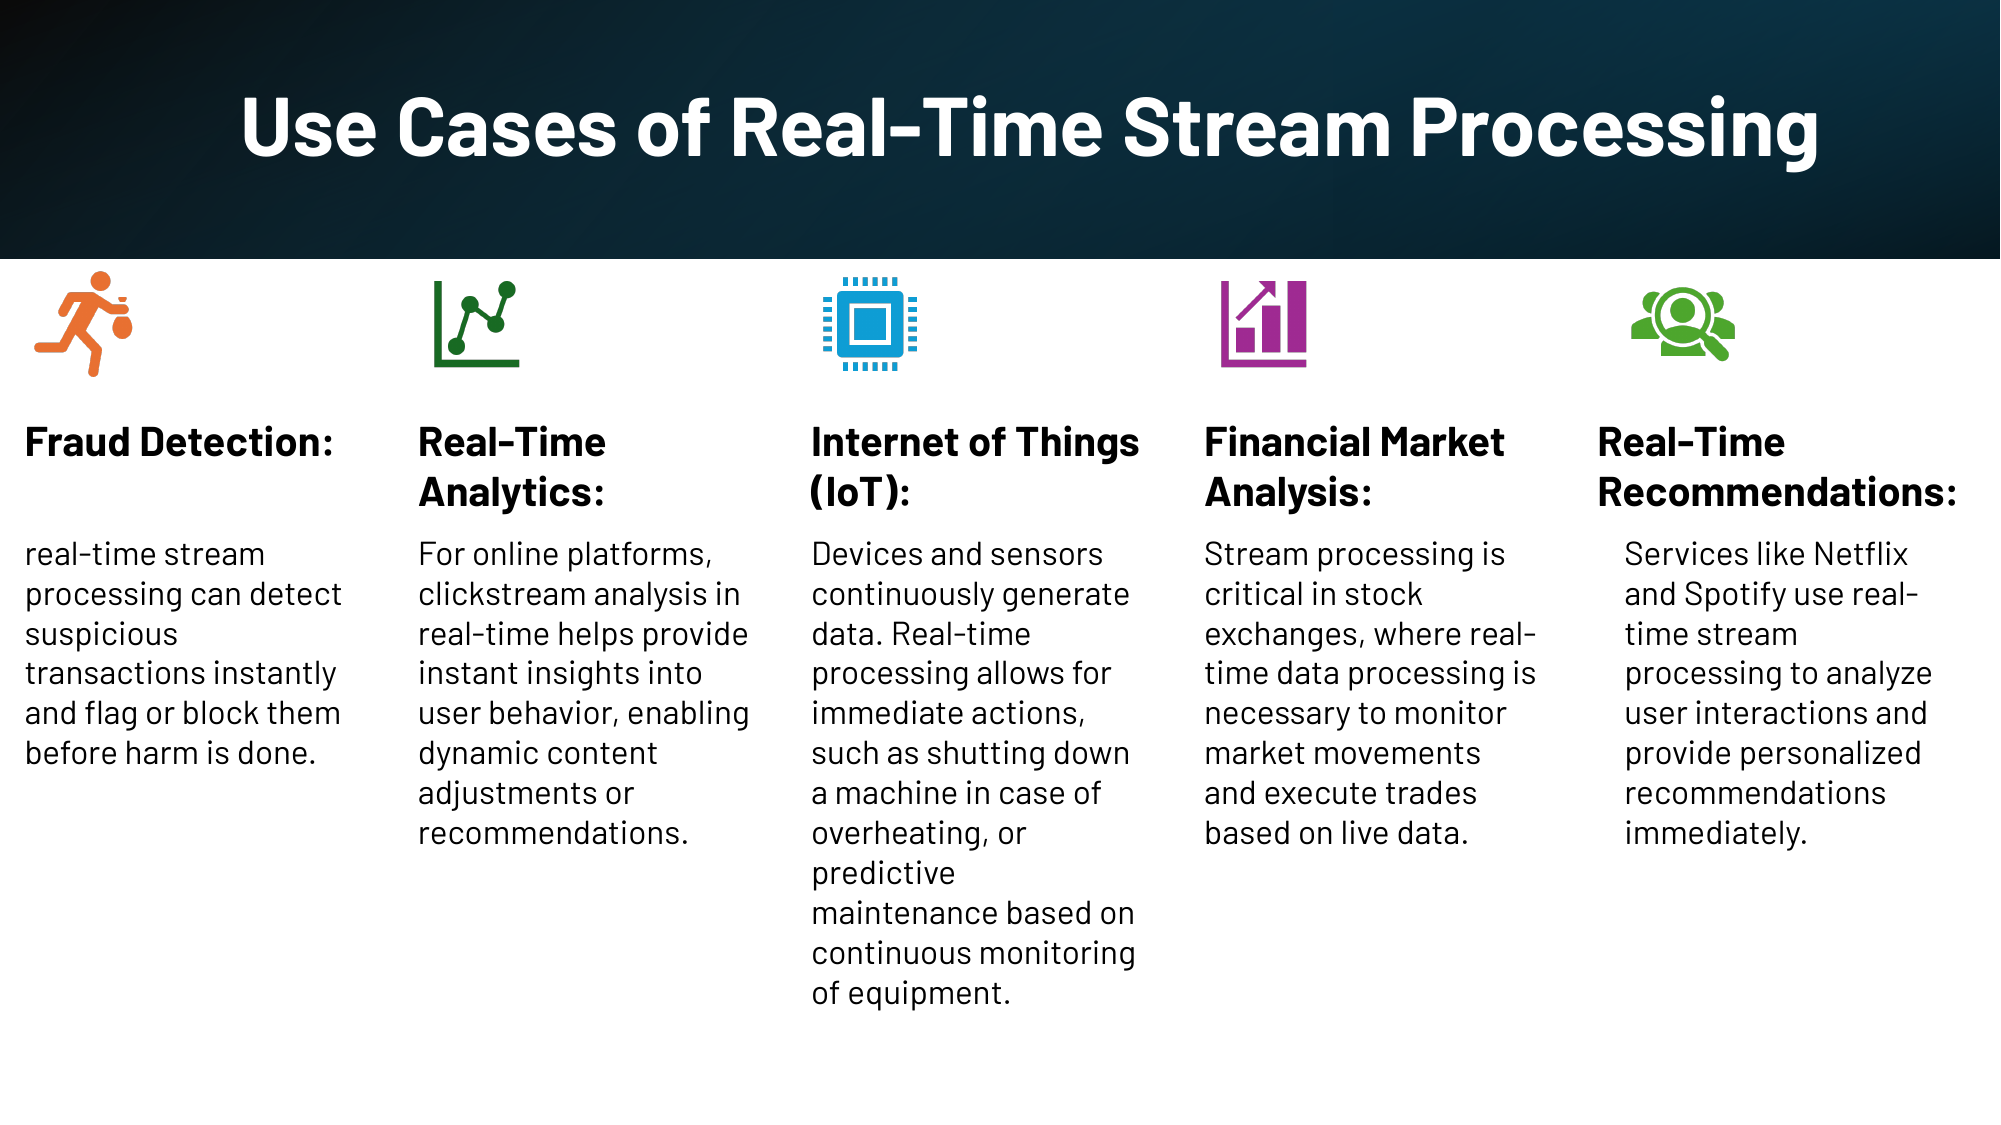

# Use Cases of Real-Time Stream Processing
Fraud Detection:
real-time stream processing can detect suspicious transactions instantly and flag or block them before harm is done.
Real-Time Analytics:
For online platforms, clickstream analysis in real-time helps provide instant insights into user behavior, enabling dynamic content adjustments or recommendations.
Internet of Things (IoT):
Devices and sensors continuously generate data. Real-time processing allows for immediate actions, such as shutting down a machine in case of overheating, or predictive maintenance based on continuous monitoring of equipment.
Financial Market Analysis:
Stream processing is critical in stock exchanges, where real-time data processing is necessary to monitor market movements and execute trades based on live data.
Real-Time Recommendations:
Services like Netflix and Spotify use real-time stream processing to analyze user interactions and provide personalized recommendations immediately.